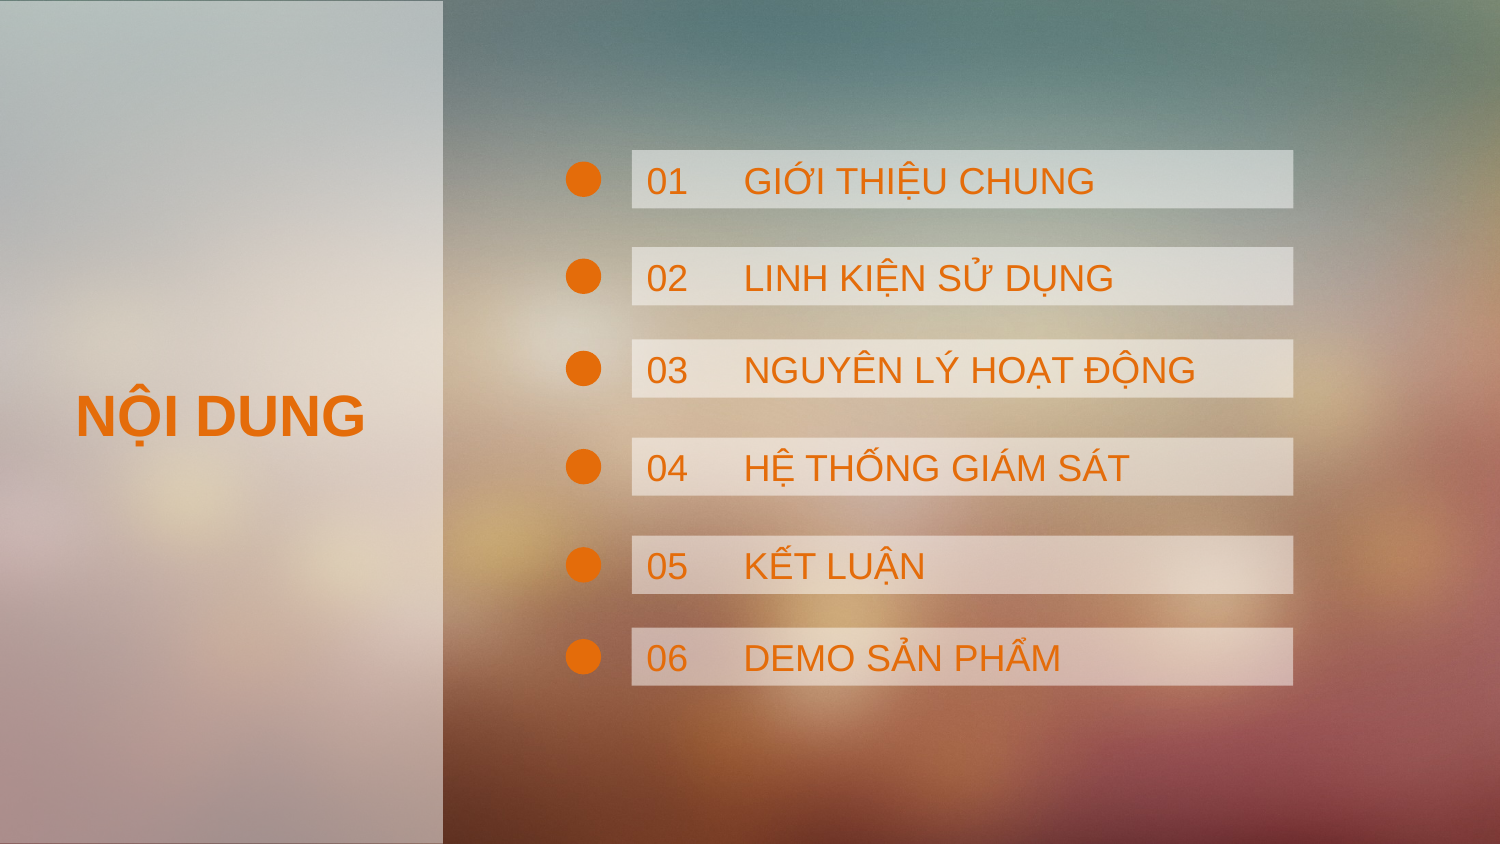

01　GIỚI THIỆU CHUNG

02　LINH KIỆN SỬ DỤNG

03　NGUYÊN LÝ HOẠT ĐỘNG

NỘI DUNG
04　HỆ THỐNG GIÁM SÁT

05　KẾT LUẬN

06　DEMO SẢN PHẨM